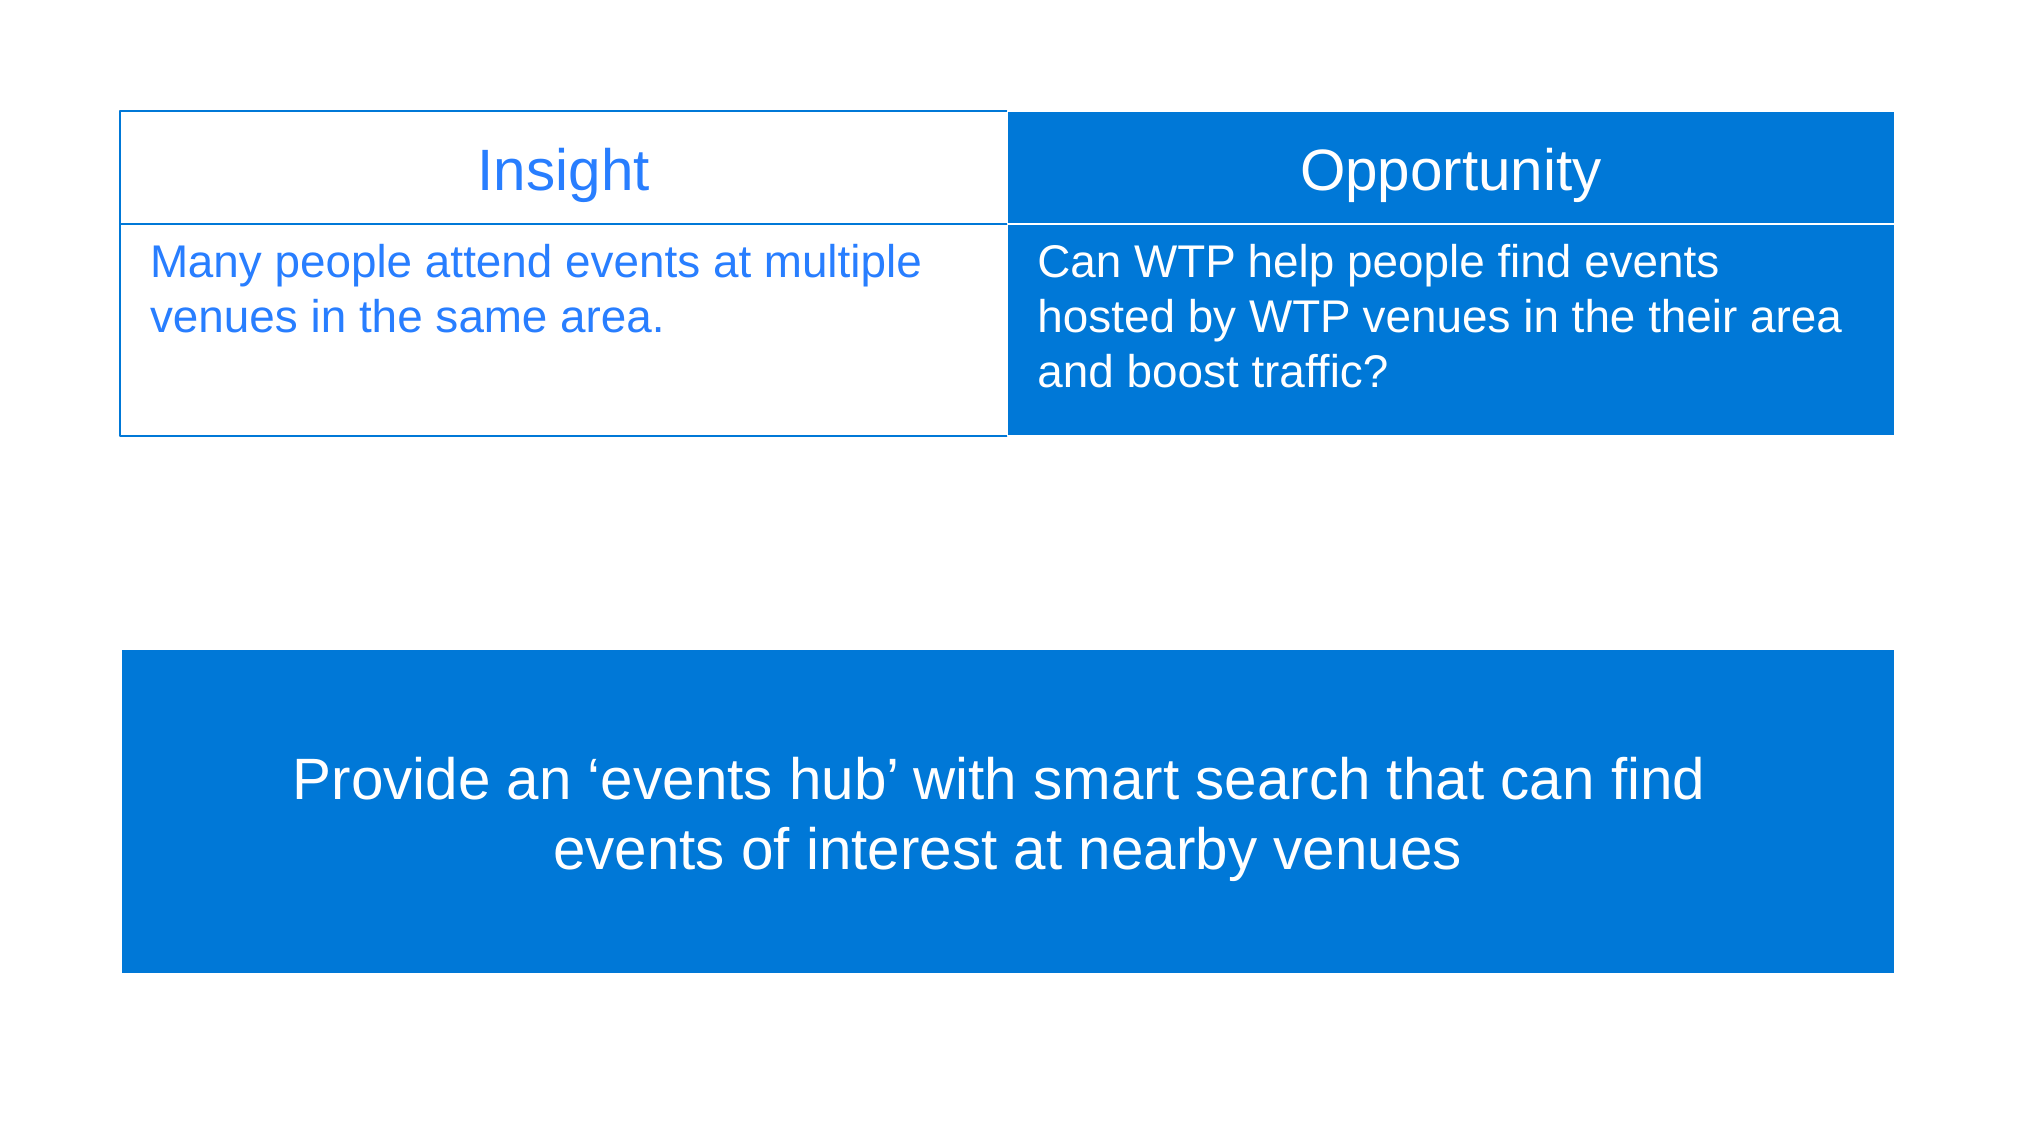

Insight
Opportunity
Many people attend events at multiple venues in the same area.
Can WTP help people find events hosted by WTP venues in the their area and boost traffic?
Provide an ‘events hub’ with smart search that can find
events of interest at nearby venues